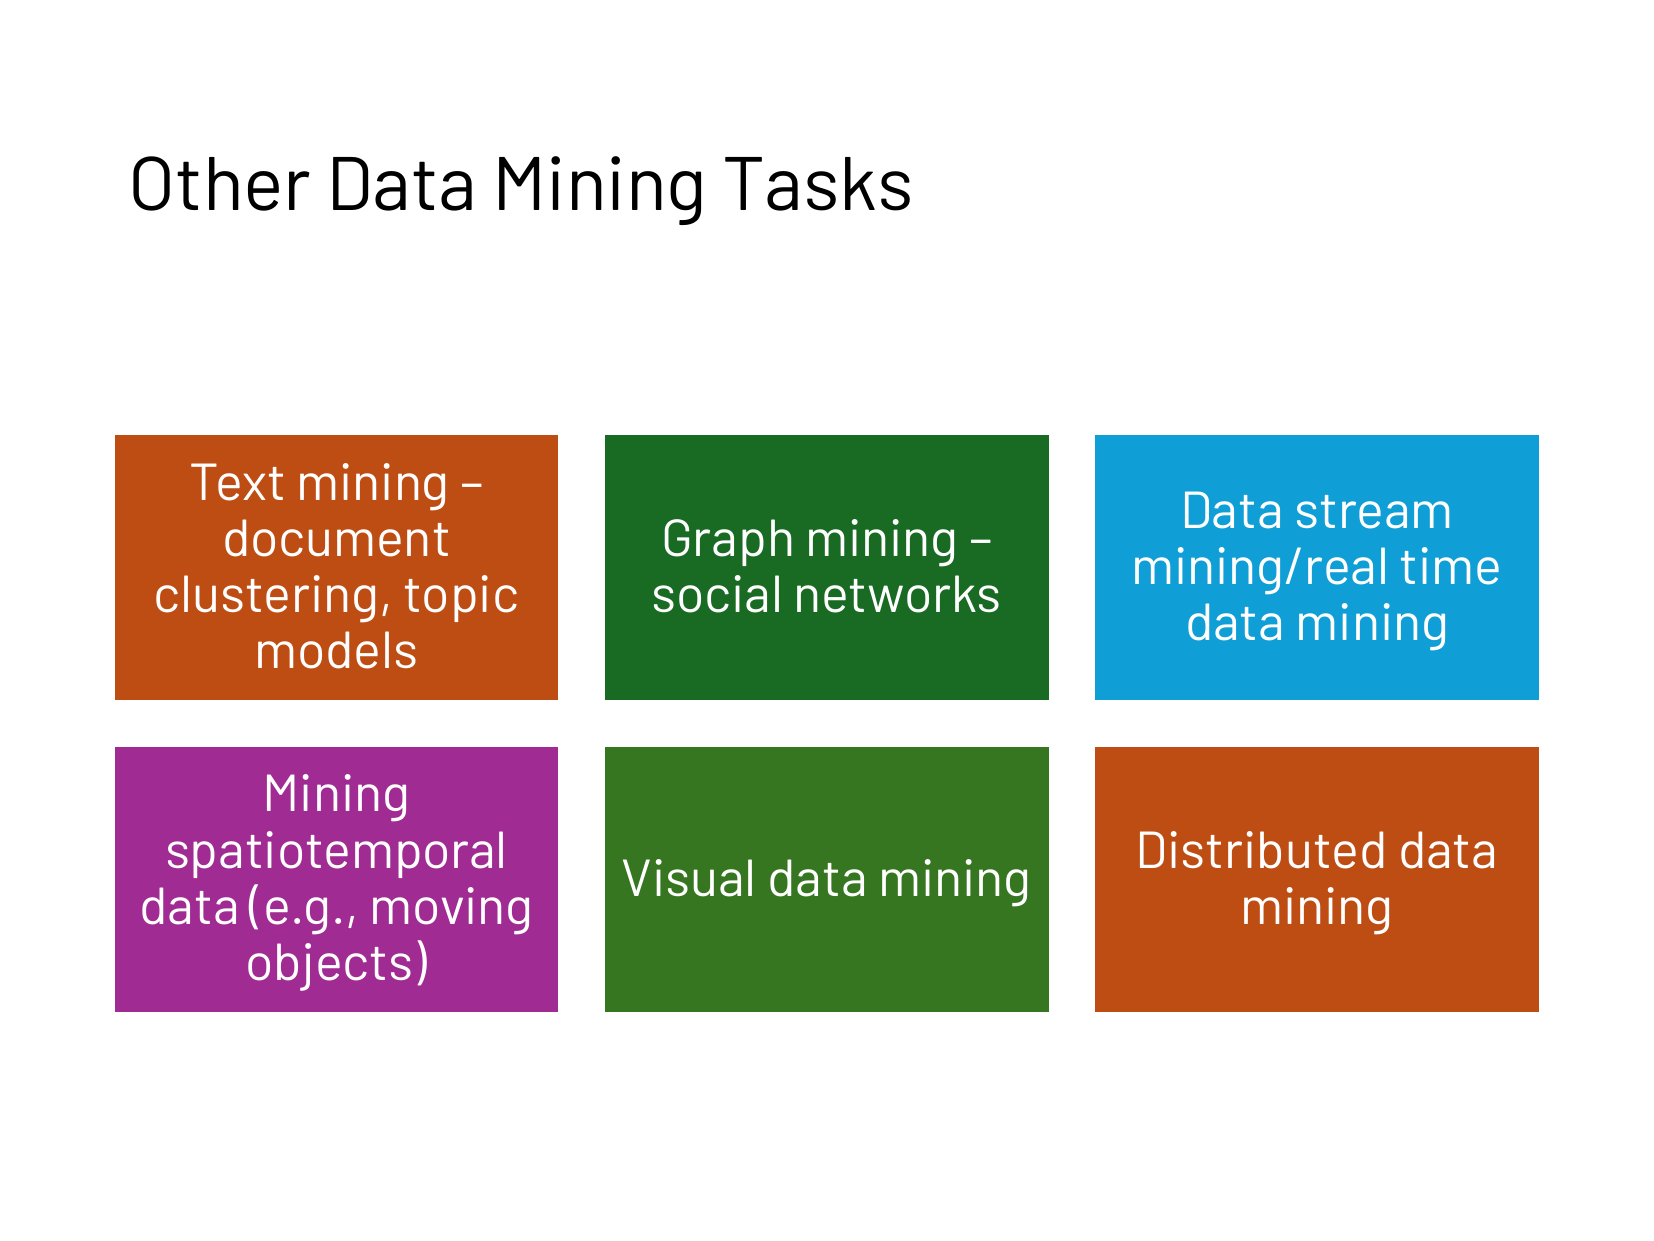

# Other Data Mining Tasks
Text mining – document clustering, topic models
Graph mining – social networks
Data stream mining/real time data mining
Mining spatiotemporal data (e.g., moving objects)
Visual data mining
Distributed data mining